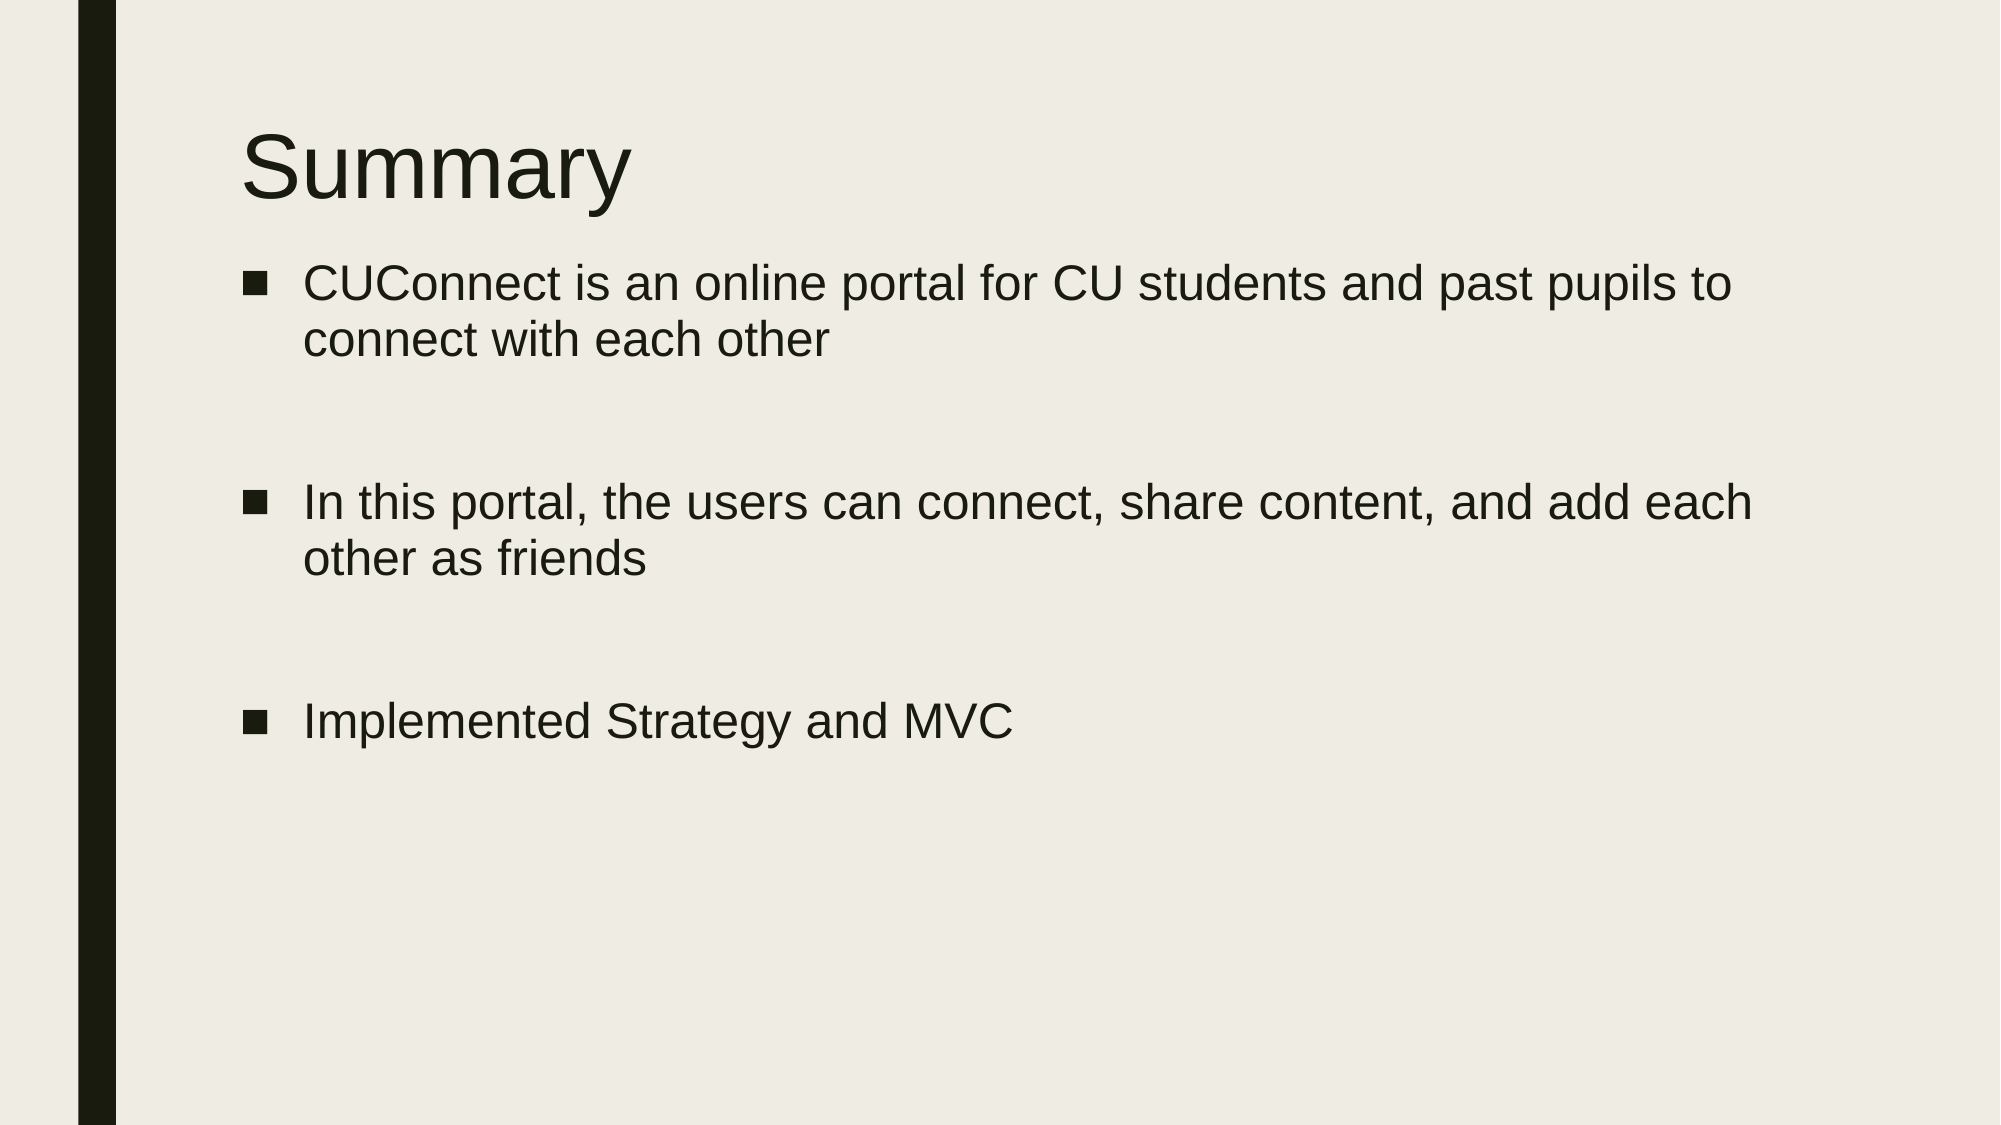

# Summary
CUConnect is an online portal for CU students and past pupils to connect with each other

In this portal, the users can connect, share content, and add each other as friends

Implemented Strategy and MVC